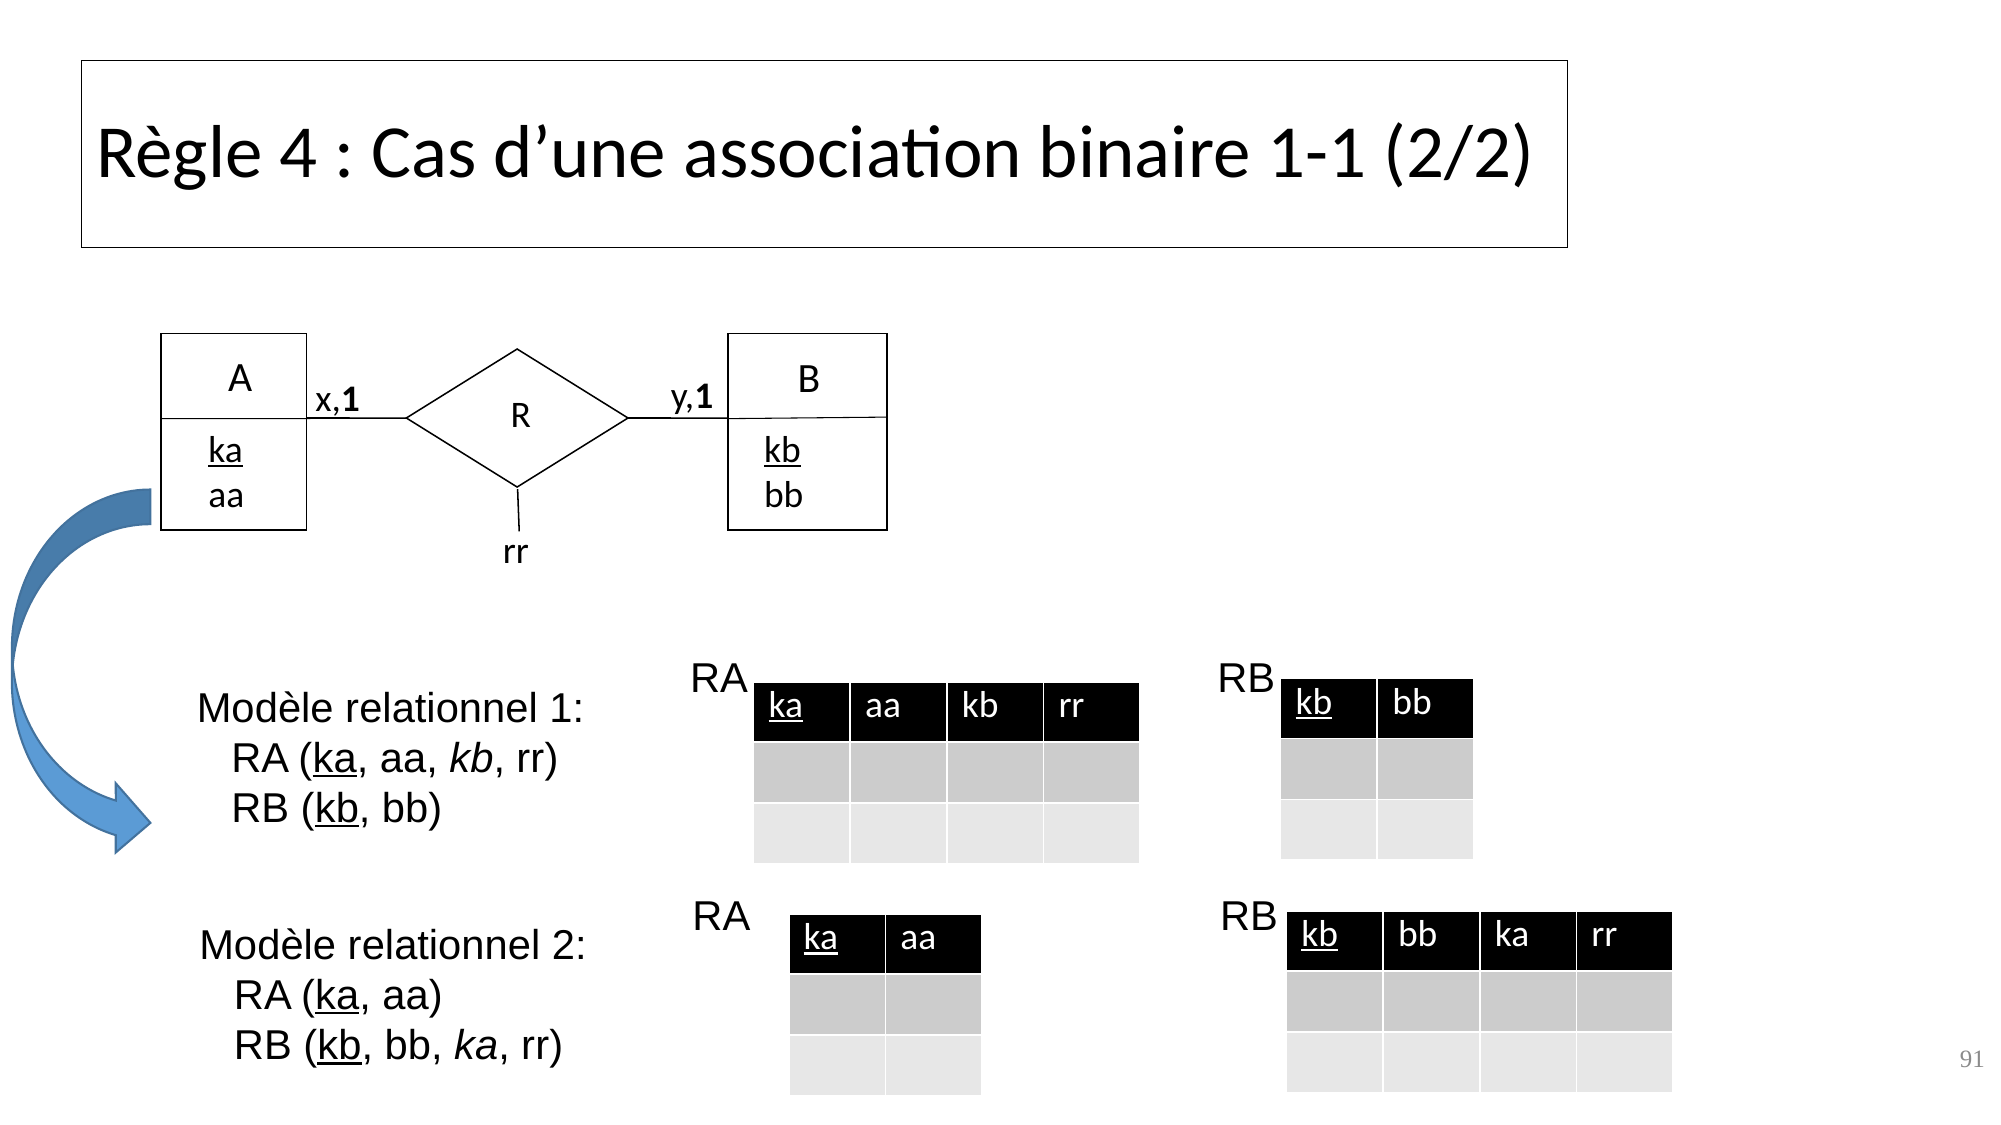

# Règle 4 : Cas d’une association binaire 1-1 (2/2)

B
kb
bb
A

y,1
x,1

R
ka
aa

rr
RA
RB
Modèle relationnel 1:
   RA (ka, aa, kb, rr)
   RB (kb, bb)
| kb | bb |
| --- | --- |
|  |  |
|  |  |
| ka | aa | kb | rr |
| --- | --- | --- | --- |
|  |  |  |  |
|  |  |  |  |
RA
RB
Modèle relationnel 2:
   RA (ka, aa)
   RB (kb, bb, ka, rr)
| kb | bb | ka | rr |
| --- | --- | --- | --- |
|  |  |  |  |
|  |  |  |  |
| ka | aa |
| --- | --- |
|  |  |
|  |  |
91